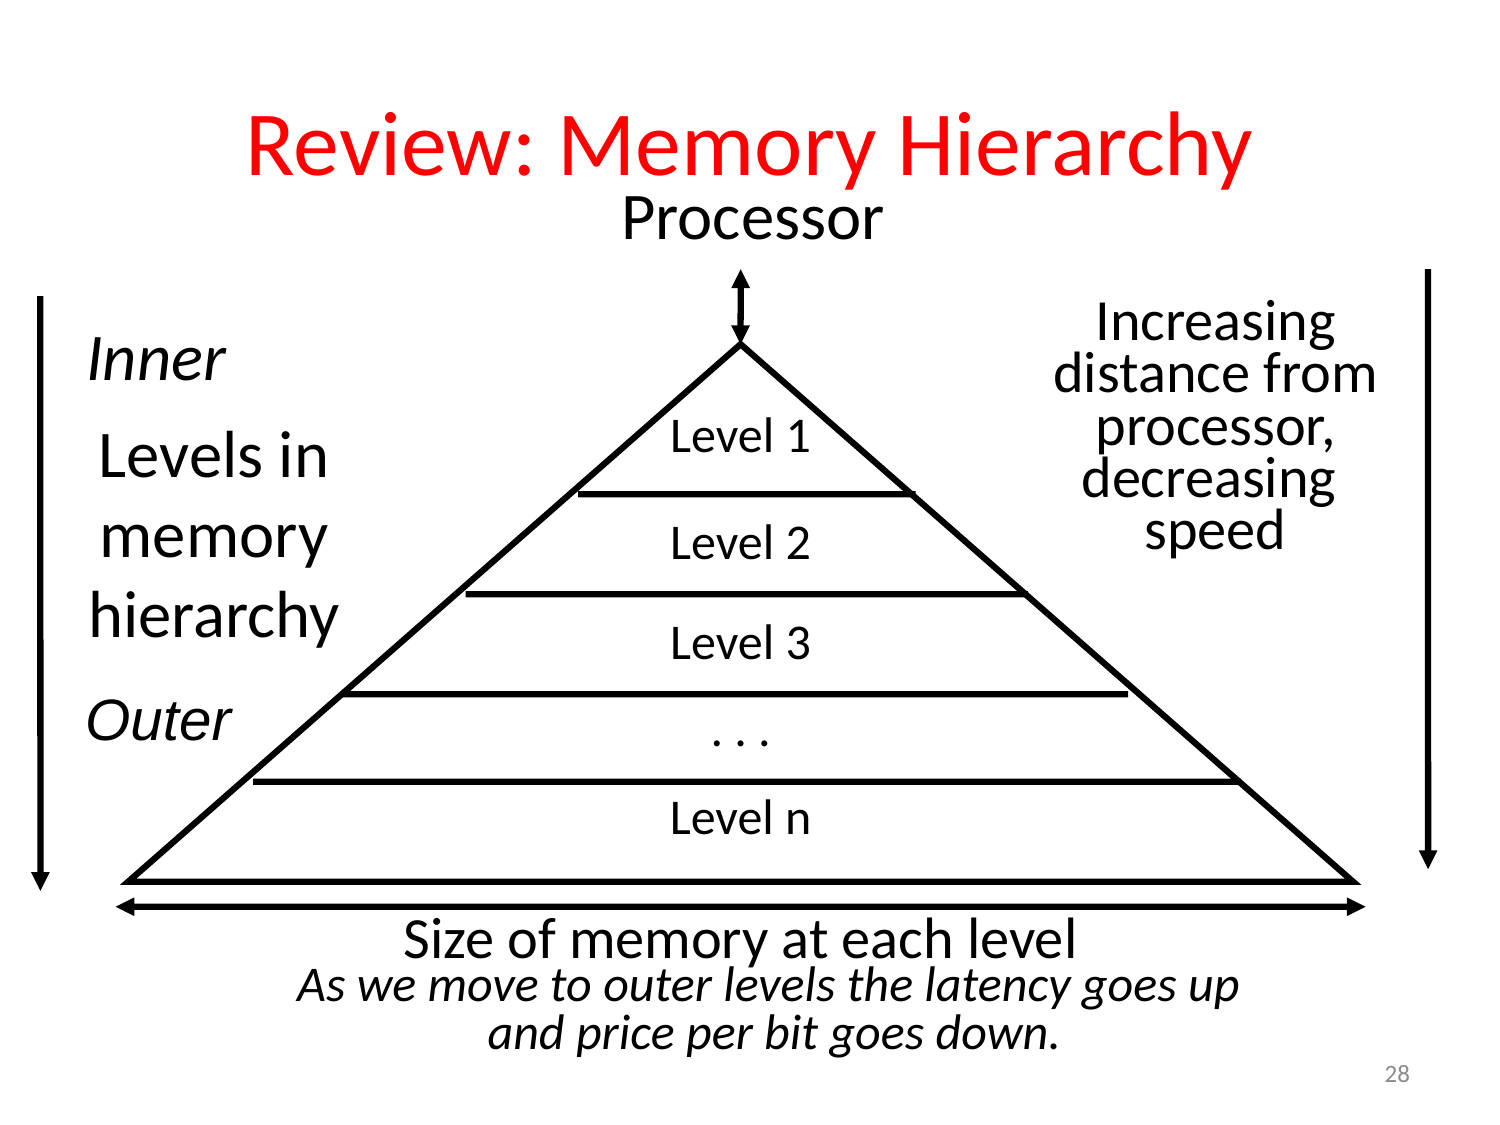

# Review: Memory Hierarchy
Processor

Increasing distance from processor,
decreasing  speed

Levels in memory hierarchy
Inner

Level 1

Level 2

Level 3

. . .

Level n
Outer

Size of memory at each level
As we move to outer levels the latency goes up
 and price per bit goes down.
28